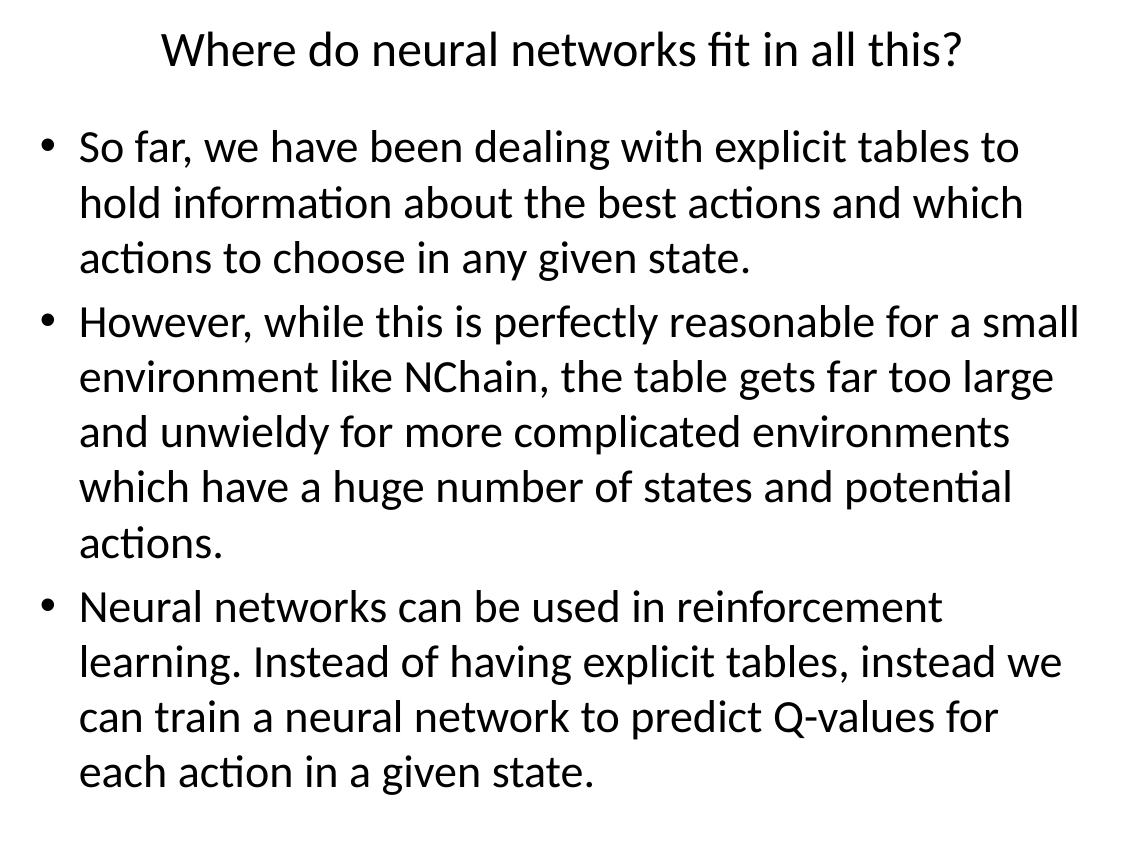

# Where do neural networks fit in all this?
So far, we have been dealing with explicit tables to hold information about the best actions and which actions to choose in any given state.
However, while this is perfectly reasonable for a small environment like NChain, the table gets far too large and unwieldy for more complicated environments which have a huge number of states and potential actions.
Neural networks can be used in reinforcement learning. Instead of having explicit tables, instead we can train a neural network to predict Q-values for each action in a given state.